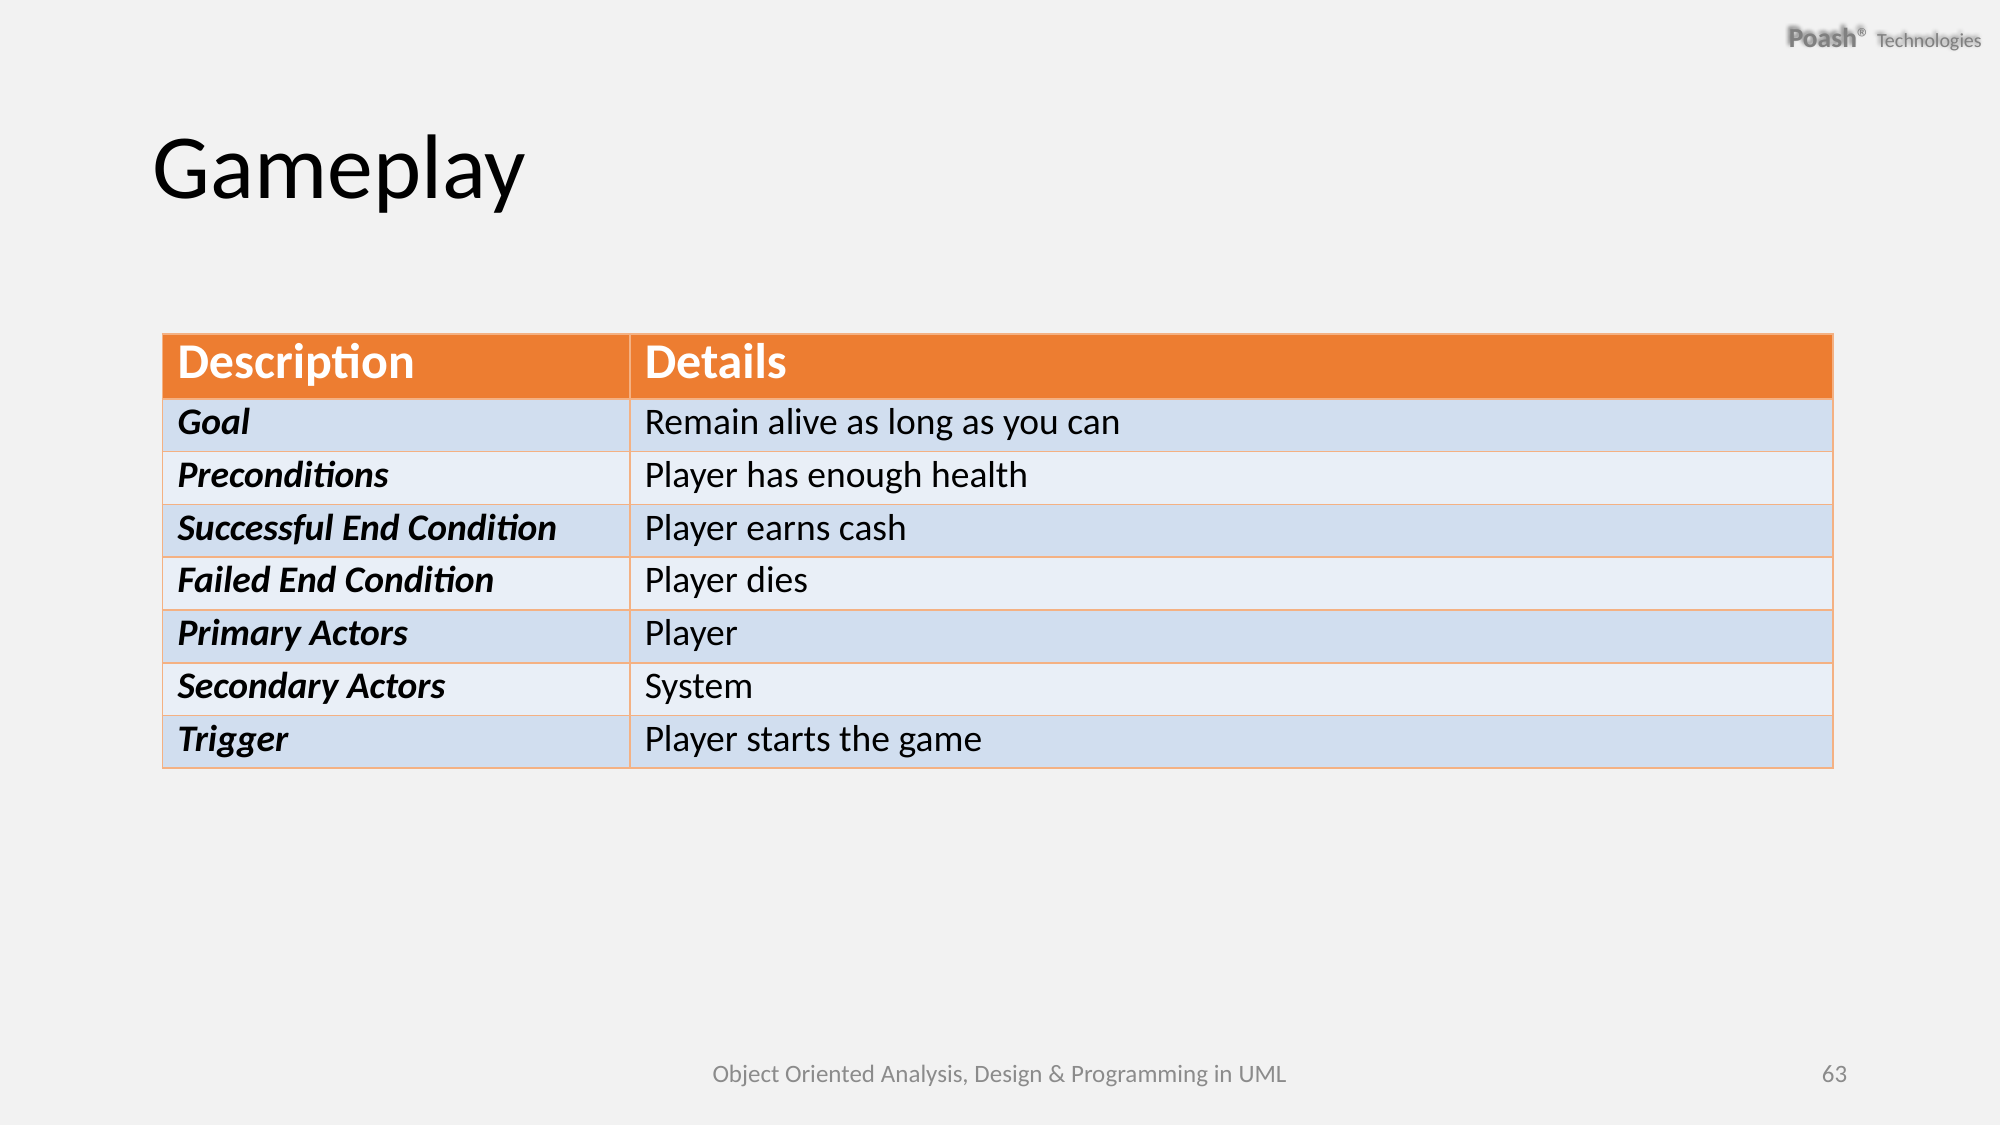

# Gameplay
| Description | Details |
| --- | --- |
| Goal | Remain alive as long as you can |
| Preconditions | Player has enough health |
| Successful End Condition | Player earns cash |
| Failed End Condition | Player dies |
| Primary Actors | Player |
| Secondary Actors | System |
| Trigger | Player starts the game |
Object Oriented Analysis, Design & Programming in UML
63